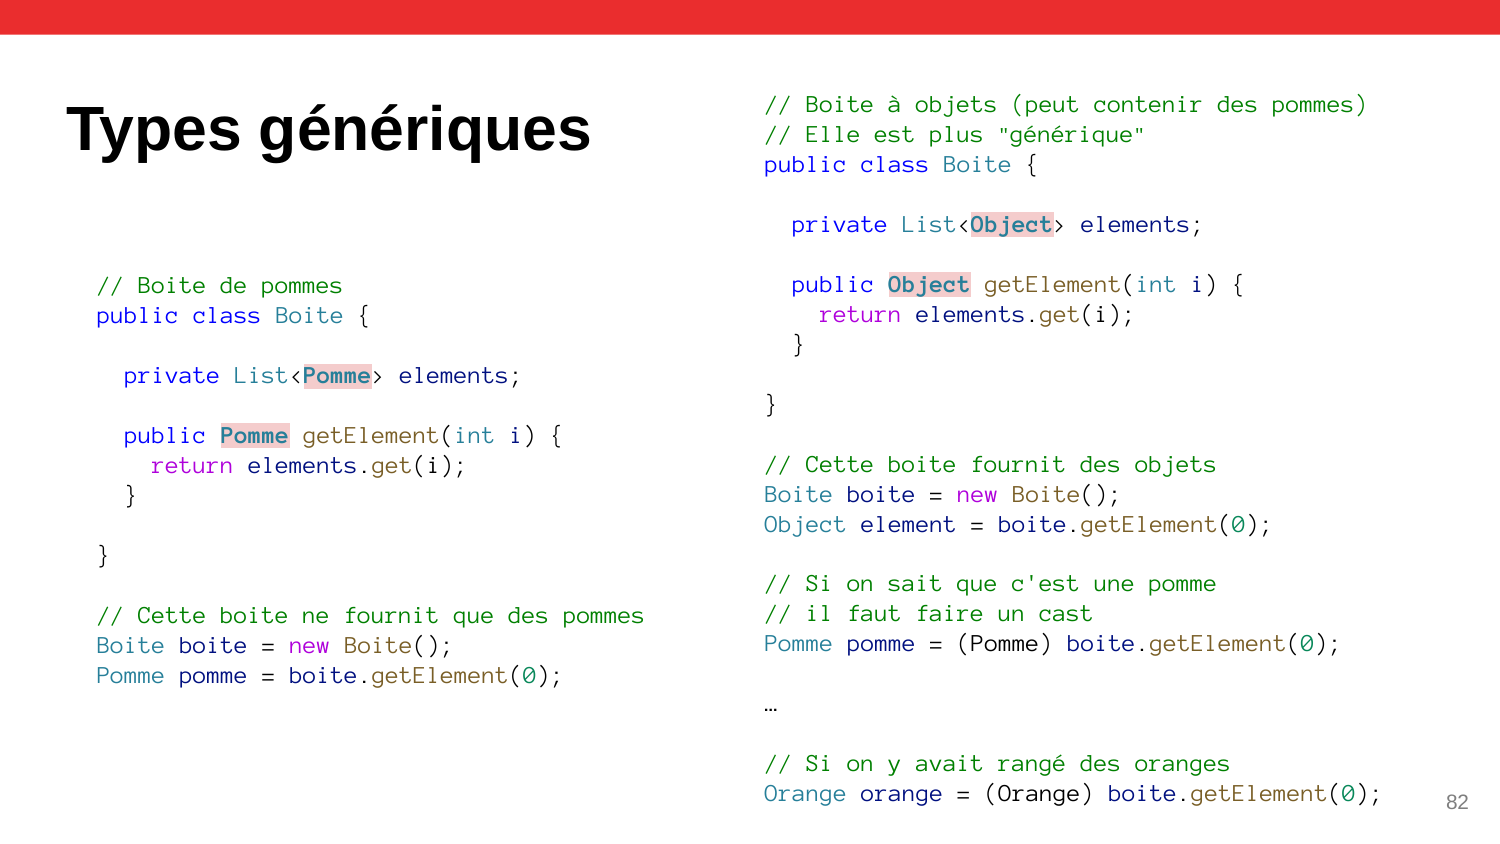

# Types génériques
// Boite à objets (peut contenir des pommes)
// Elle est plus "générique"
public class Boite {

  private List<Object> elements;

  public Object getElement(int i) {
    return elements.get(i);
  }

}

// Cette boite fournit des objets
Boite boite = new Boite();
Object element = boite.getElement(0);

// Si on sait que c'est une pomme
// il faut faire un cast
Pomme pomme = (Pomme) boite.getElement(0);

…

// Si on y avait rangé des oranges
Orange orange = (Orange) boite.getElement(0);
// Boite de pommes
public class Boite {

  private List<Pomme> elements;

  public Pomme getElement(int i) {
    return elements.get(i);
  }

}

// Cette boite ne fournit que des pommes
Boite boite = new Boite();
Pomme pomme = boite.getElement(0);

82